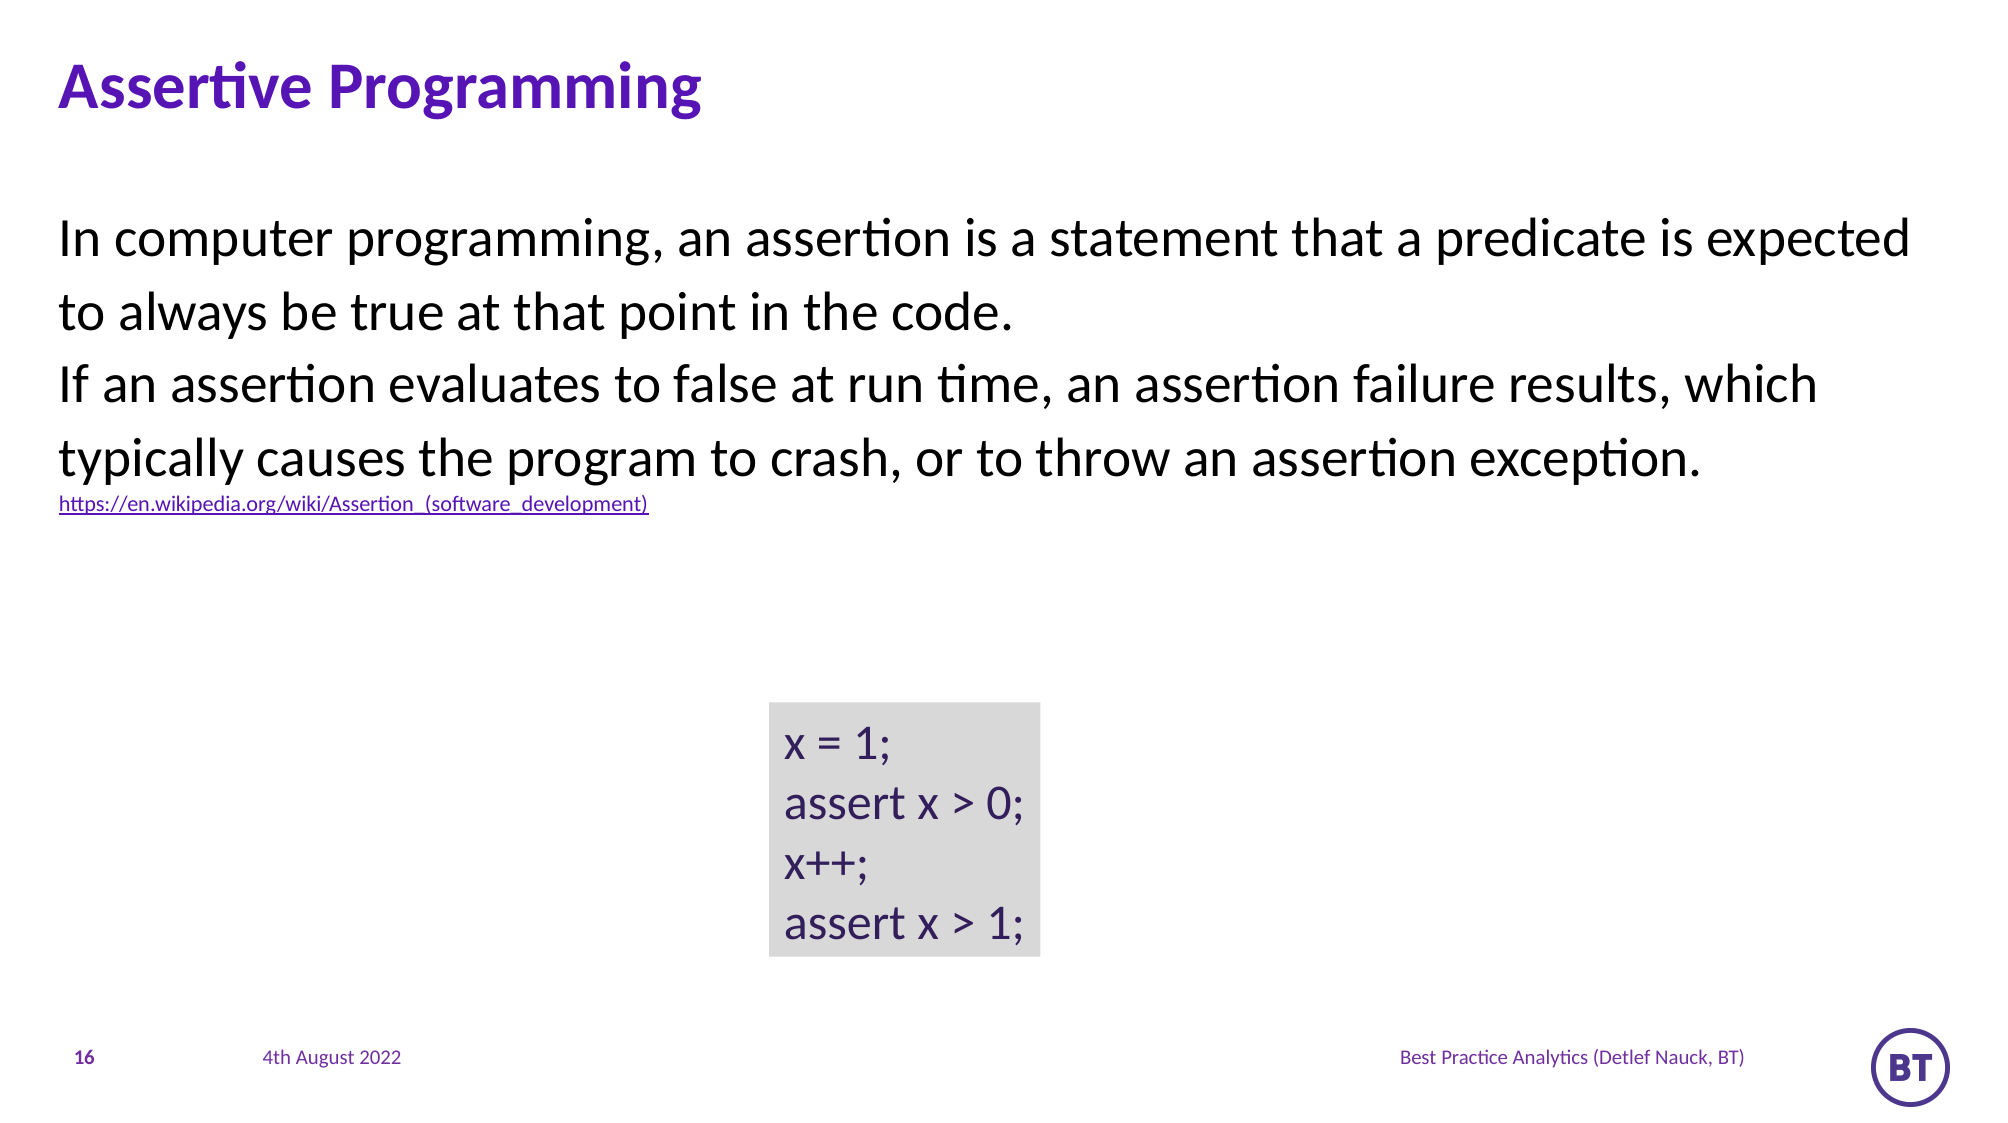

# Assertive Programming
In computer programming, an assertion is a statement that a predicate is expected to always be true at that point in the code.
If an assertion evaluates to false at run time, an assertion failure results, which typically causes the program to crash, or to throw an assertion exception.
https://en.wikipedia.org/wiki/Assertion_(software_development)
x = 1;
assert x > 0;
x++;
assert x > 1;
16
Best Practice Analytics (Detlef Nauck, BT)
4th August 2022